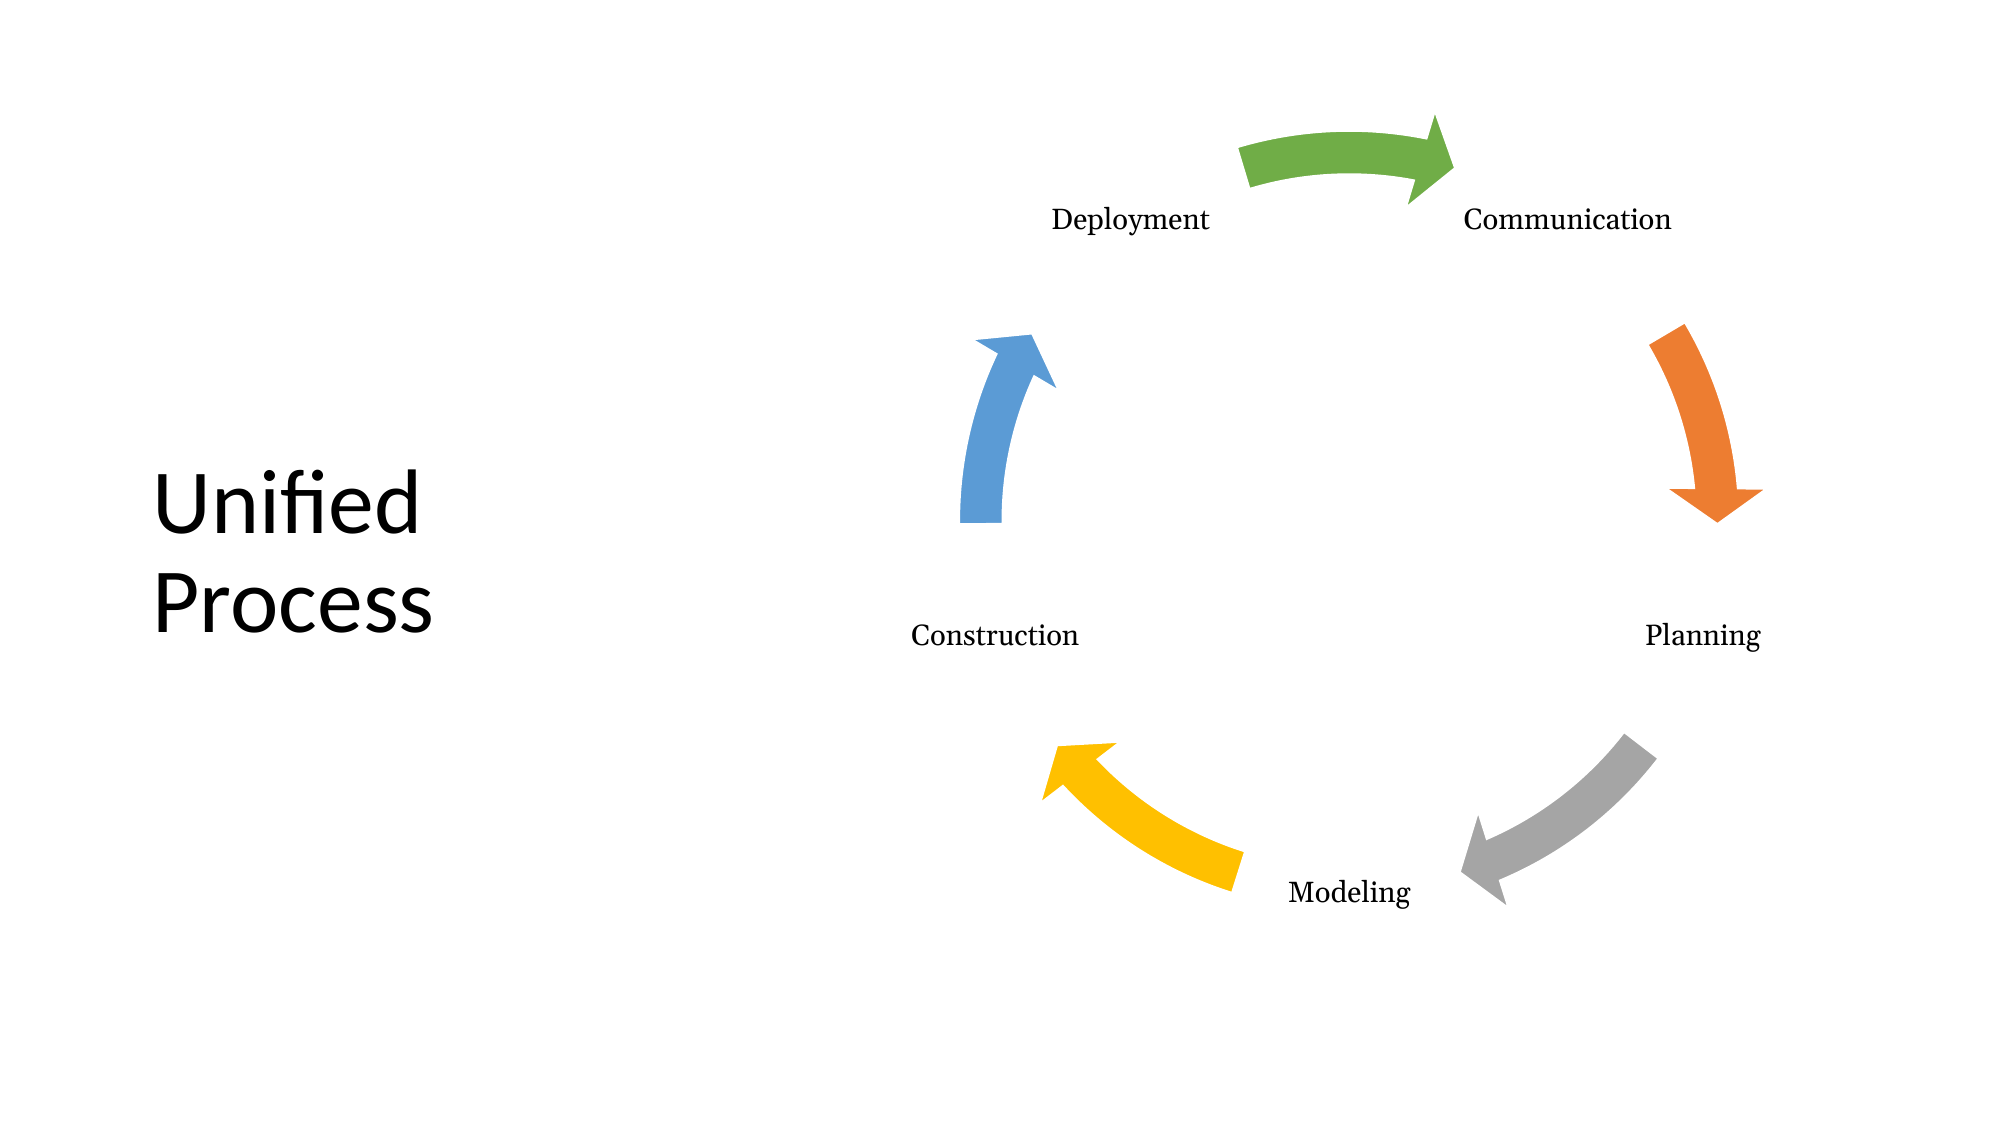

# Unified Process
Communication
Planning
Modeling
Construction
Deployment